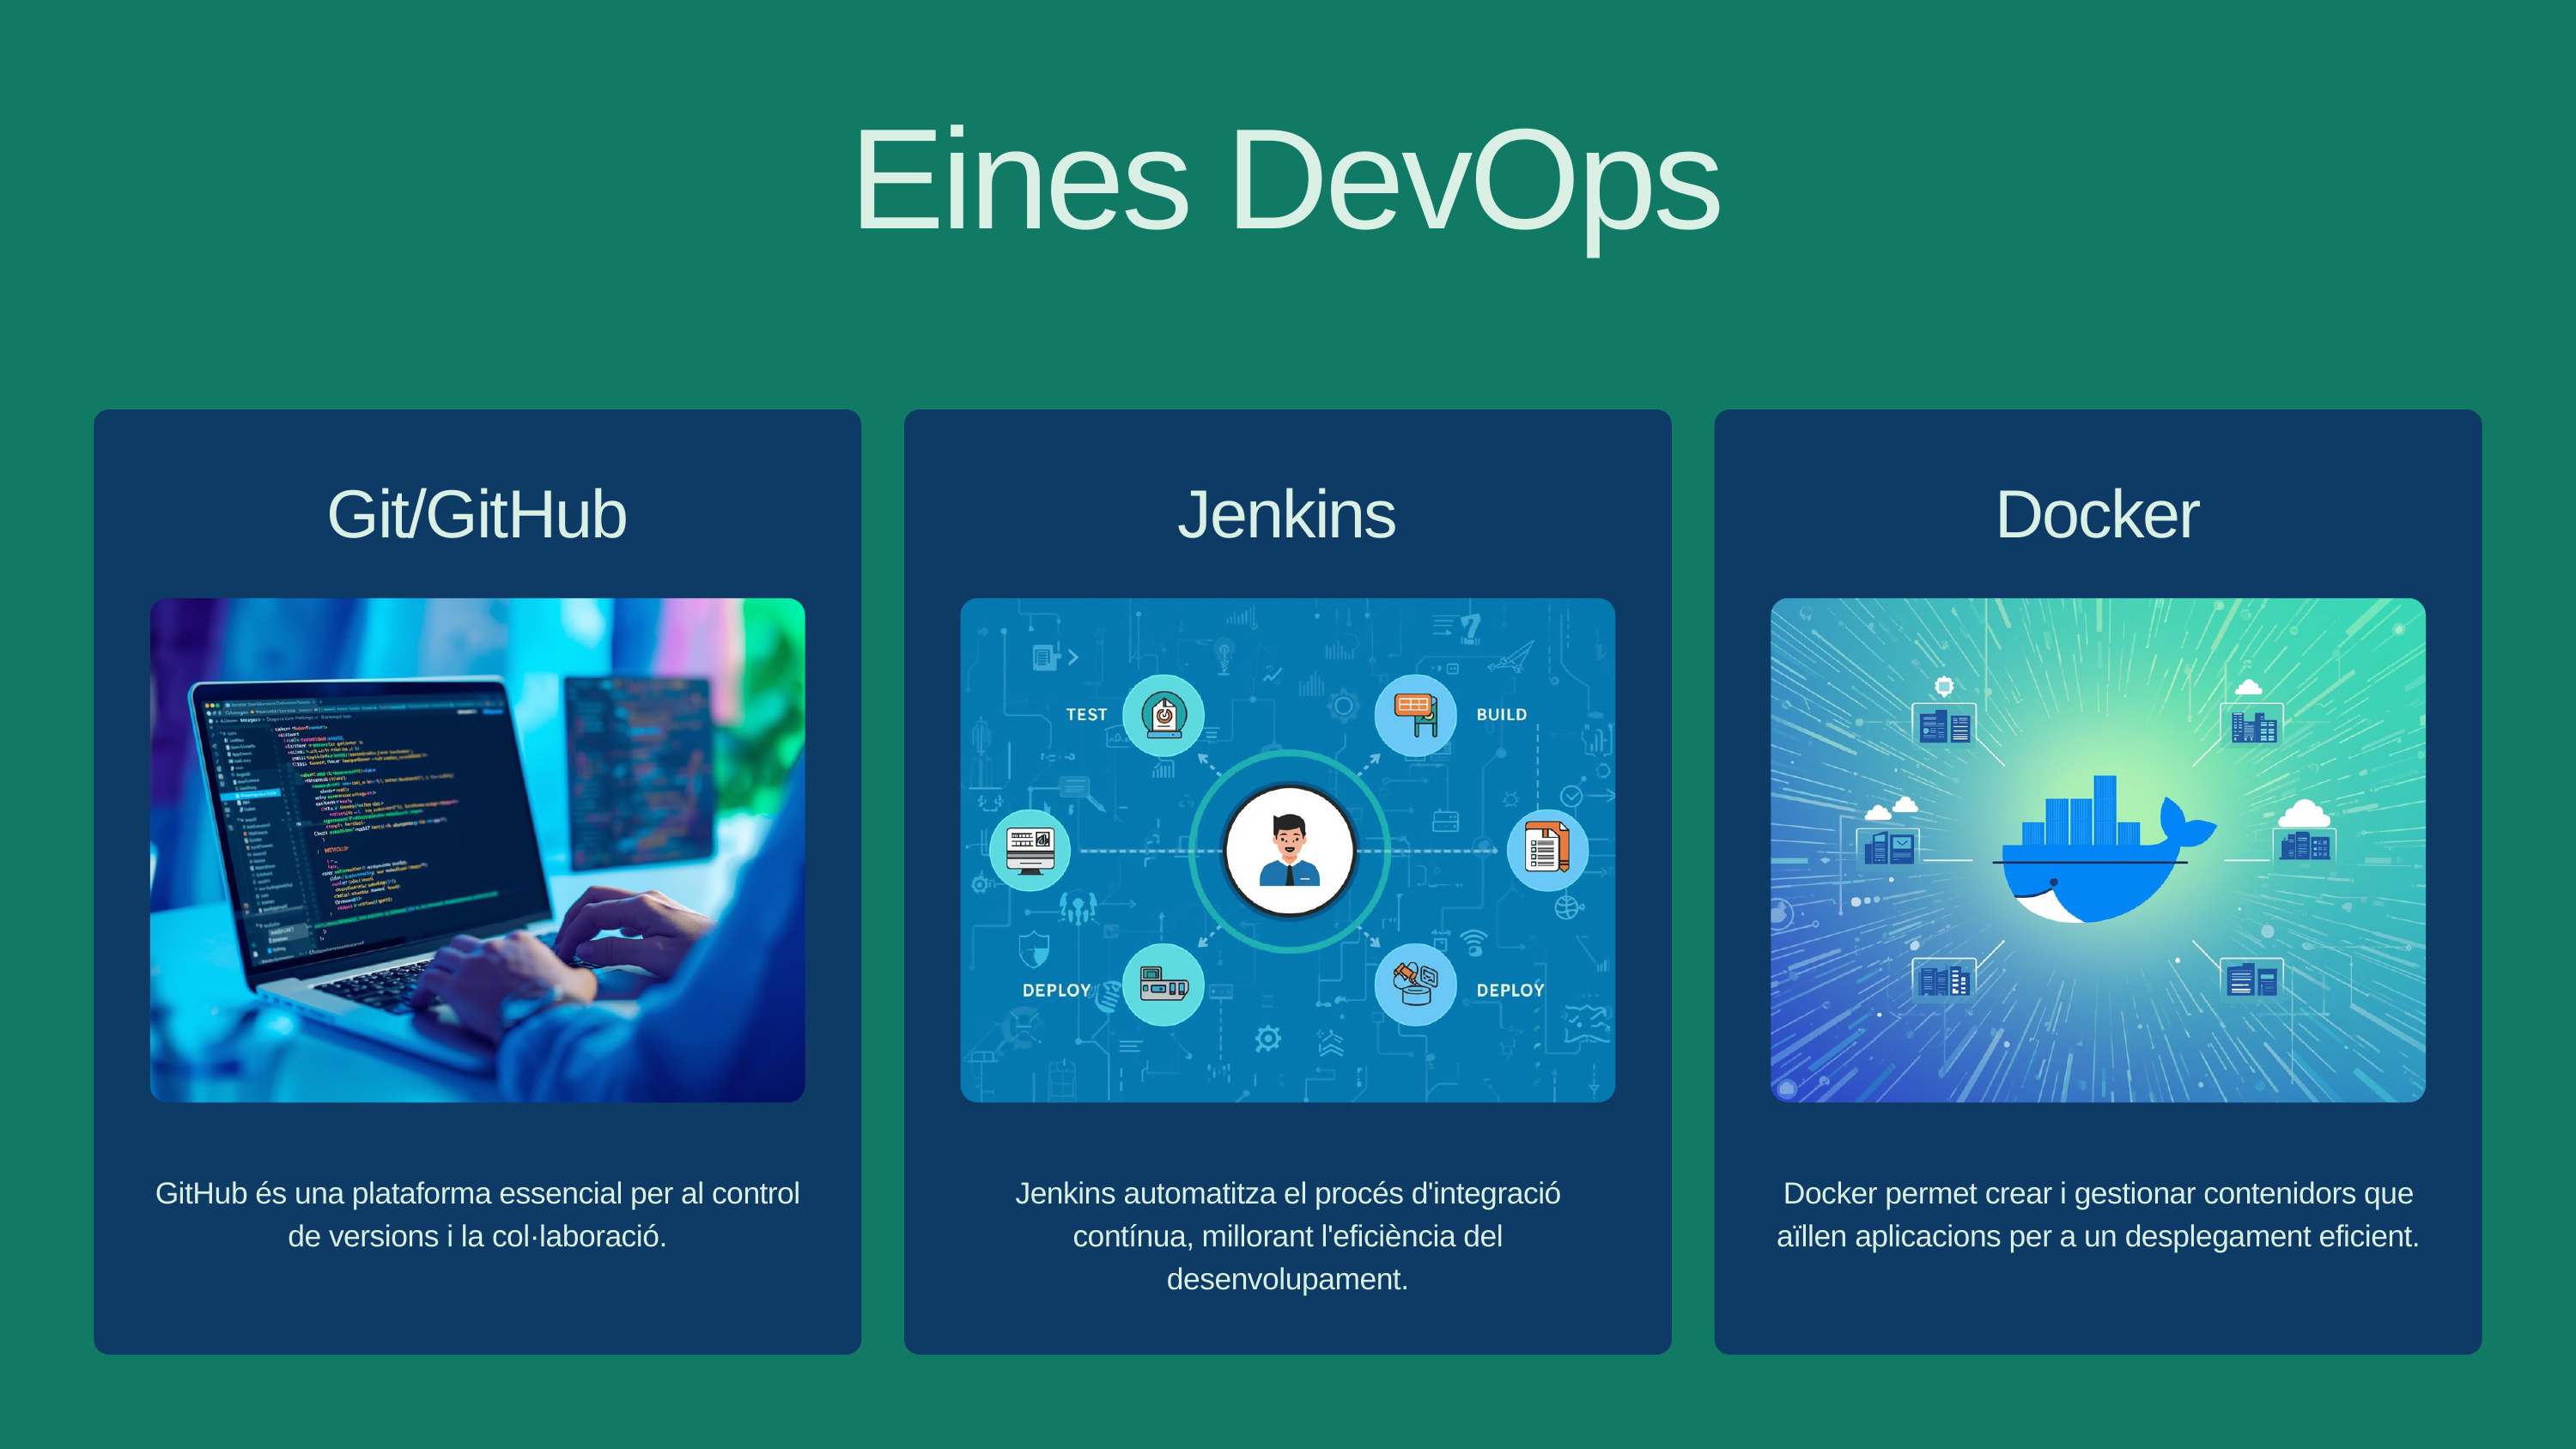

Eines DevOps

Git/GitHub
Jenkins
Docker

Docker permet crear i gestionar contenidors que aïllen aplicacions per a un desplegament eficient.
GitHub és una plataforma essencial per al control de versions i la col·laboració.
Jenkins automatitza el procés d'integració contínua, millorant l'eficiència del desenvolupament.